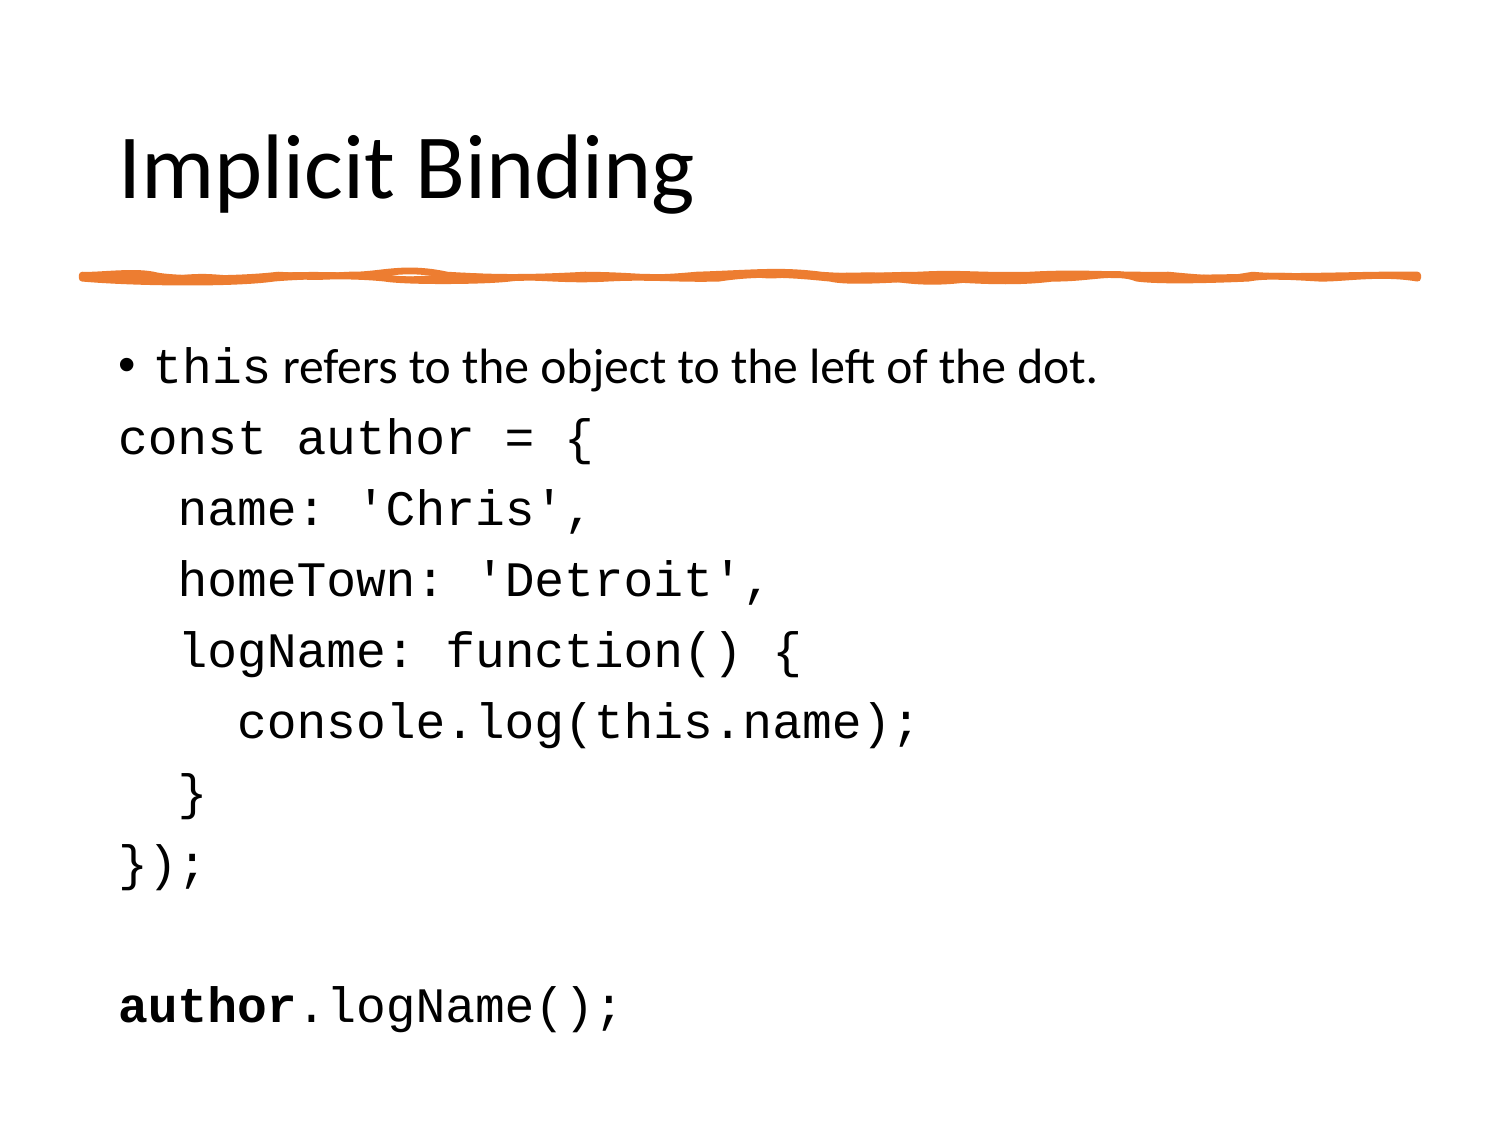

# Implicit Binding
this refers to the object to the left of the dot.
const author = {
  name: 'Chris',
  homeTown: 'Detroit',
  logName: function() {
    console.log(this.name);
  }
});

author.logName();